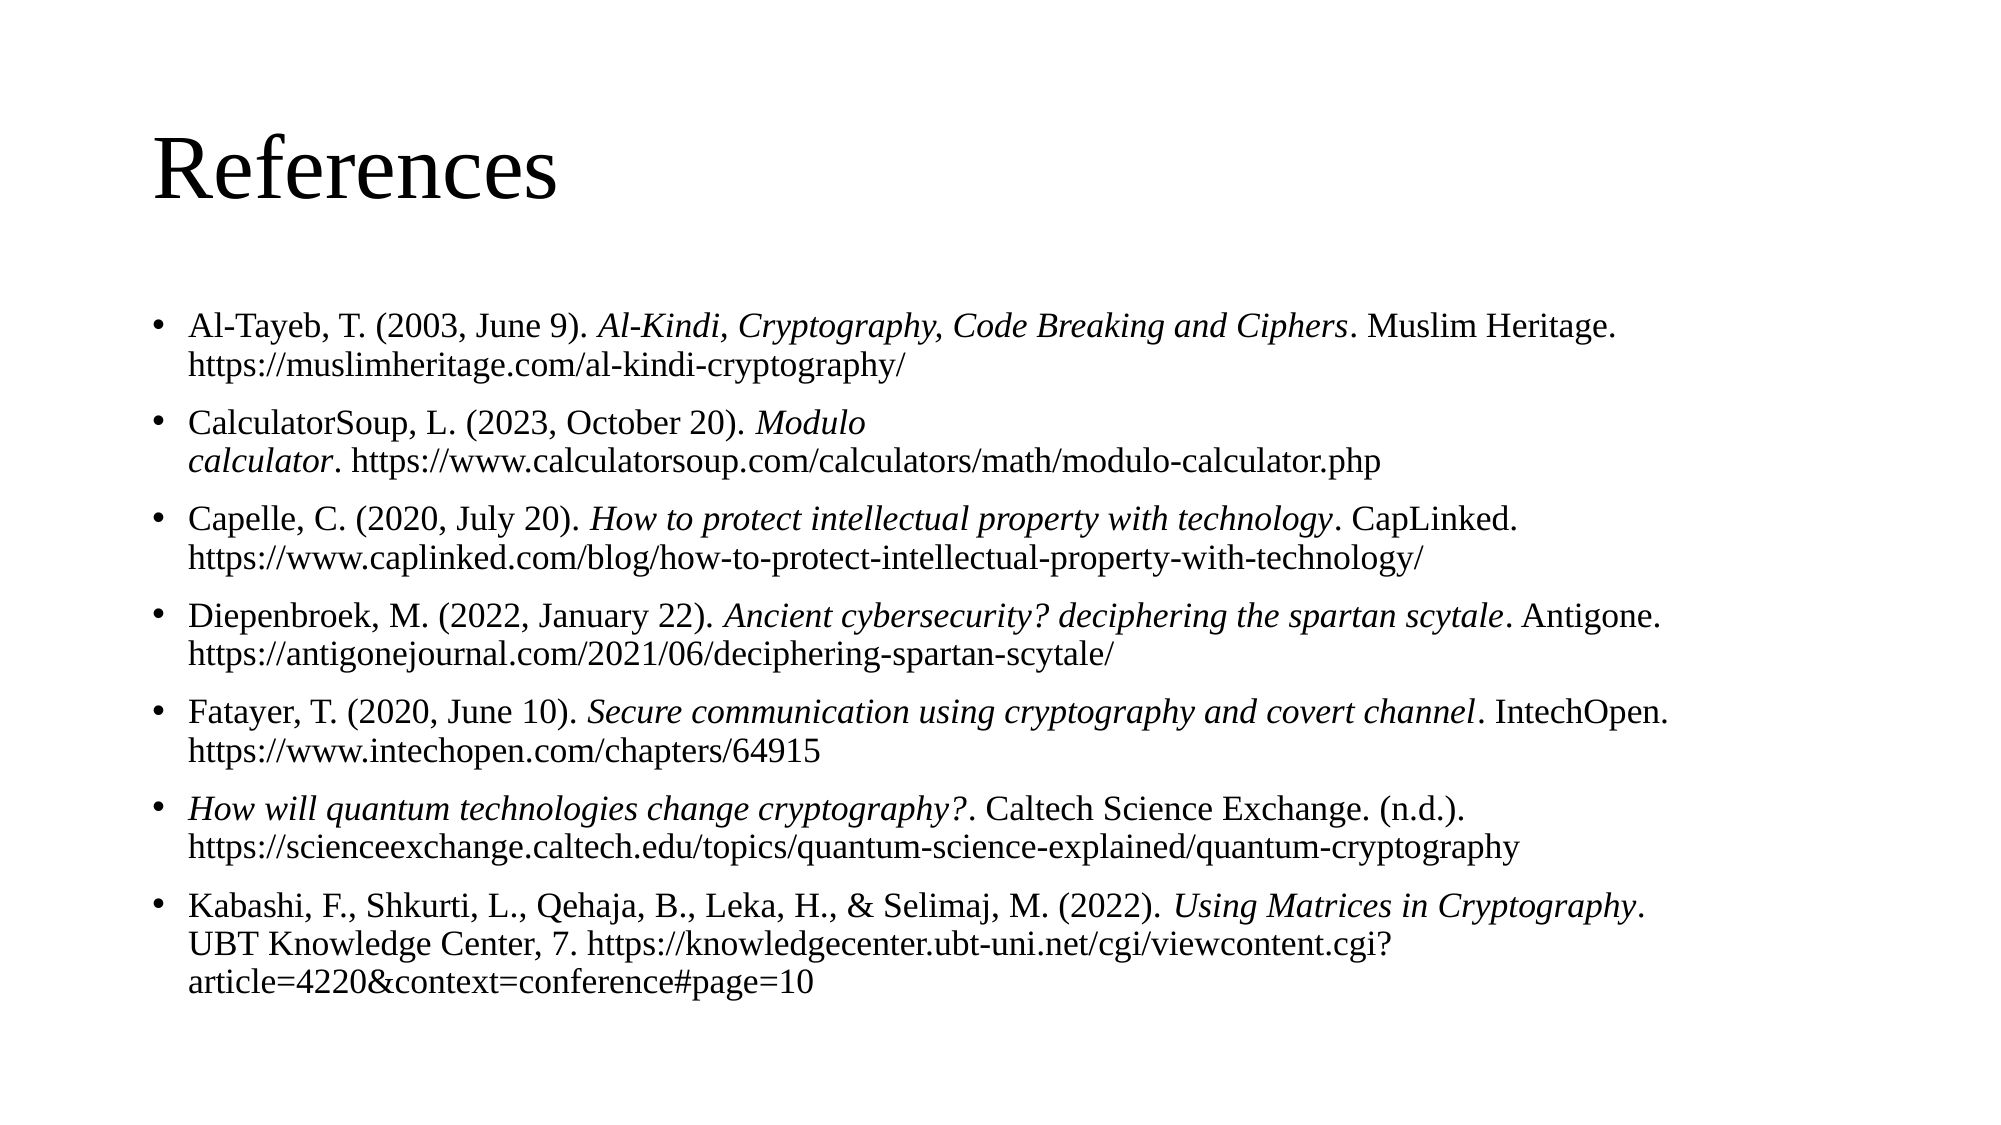

# References
Al-Tayeb, T. (2003, June 9). Al-Kindi, Cryptography, Code Breaking and Ciphers. Muslim Heritage. https://muslimheritage.com/al-kindi-cryptography/
CalculatorSoup, L. (2023, October 20). Modulo calculator. https://www.calculatorsoup.com/calculators/math/modulo-calculator.php
Capelle, C. (2020, July 20). How to protect intellectual property with technology. CapLinked. https://www.caplinked.com/blog/how-to-protect-intellectual-property-with-technology/
Diepenbroek, M. (2022, January 22). Ancient cybersecurity? deciphering the spartan scytale. Antigone. https://antigonejournal.com/2021/06/deciphering-spartan-scytale/
Fatayer, T. (2020, June 10). Secure communication using cryptography and covert channel. IntechOpen. https://www.intechopen.com/chapters/64915
How will quantum technologies change cryptography?. Caltech Science Exchange. (n.d.). https://scienceexchange.caltech.edu/topics/quantum-science-explained/quantum-cryptography
Kabashi, F., Shkurti, L., Qehaja, B., Leka, H., & Selimaj, M. (2022). Using Matrices in Cryptography. UBT Knowledge Center, 7. https://knowledgecenter.ubt-uni.net/cgi/viewcontent.cgi?article=4220&context=conference#page=10